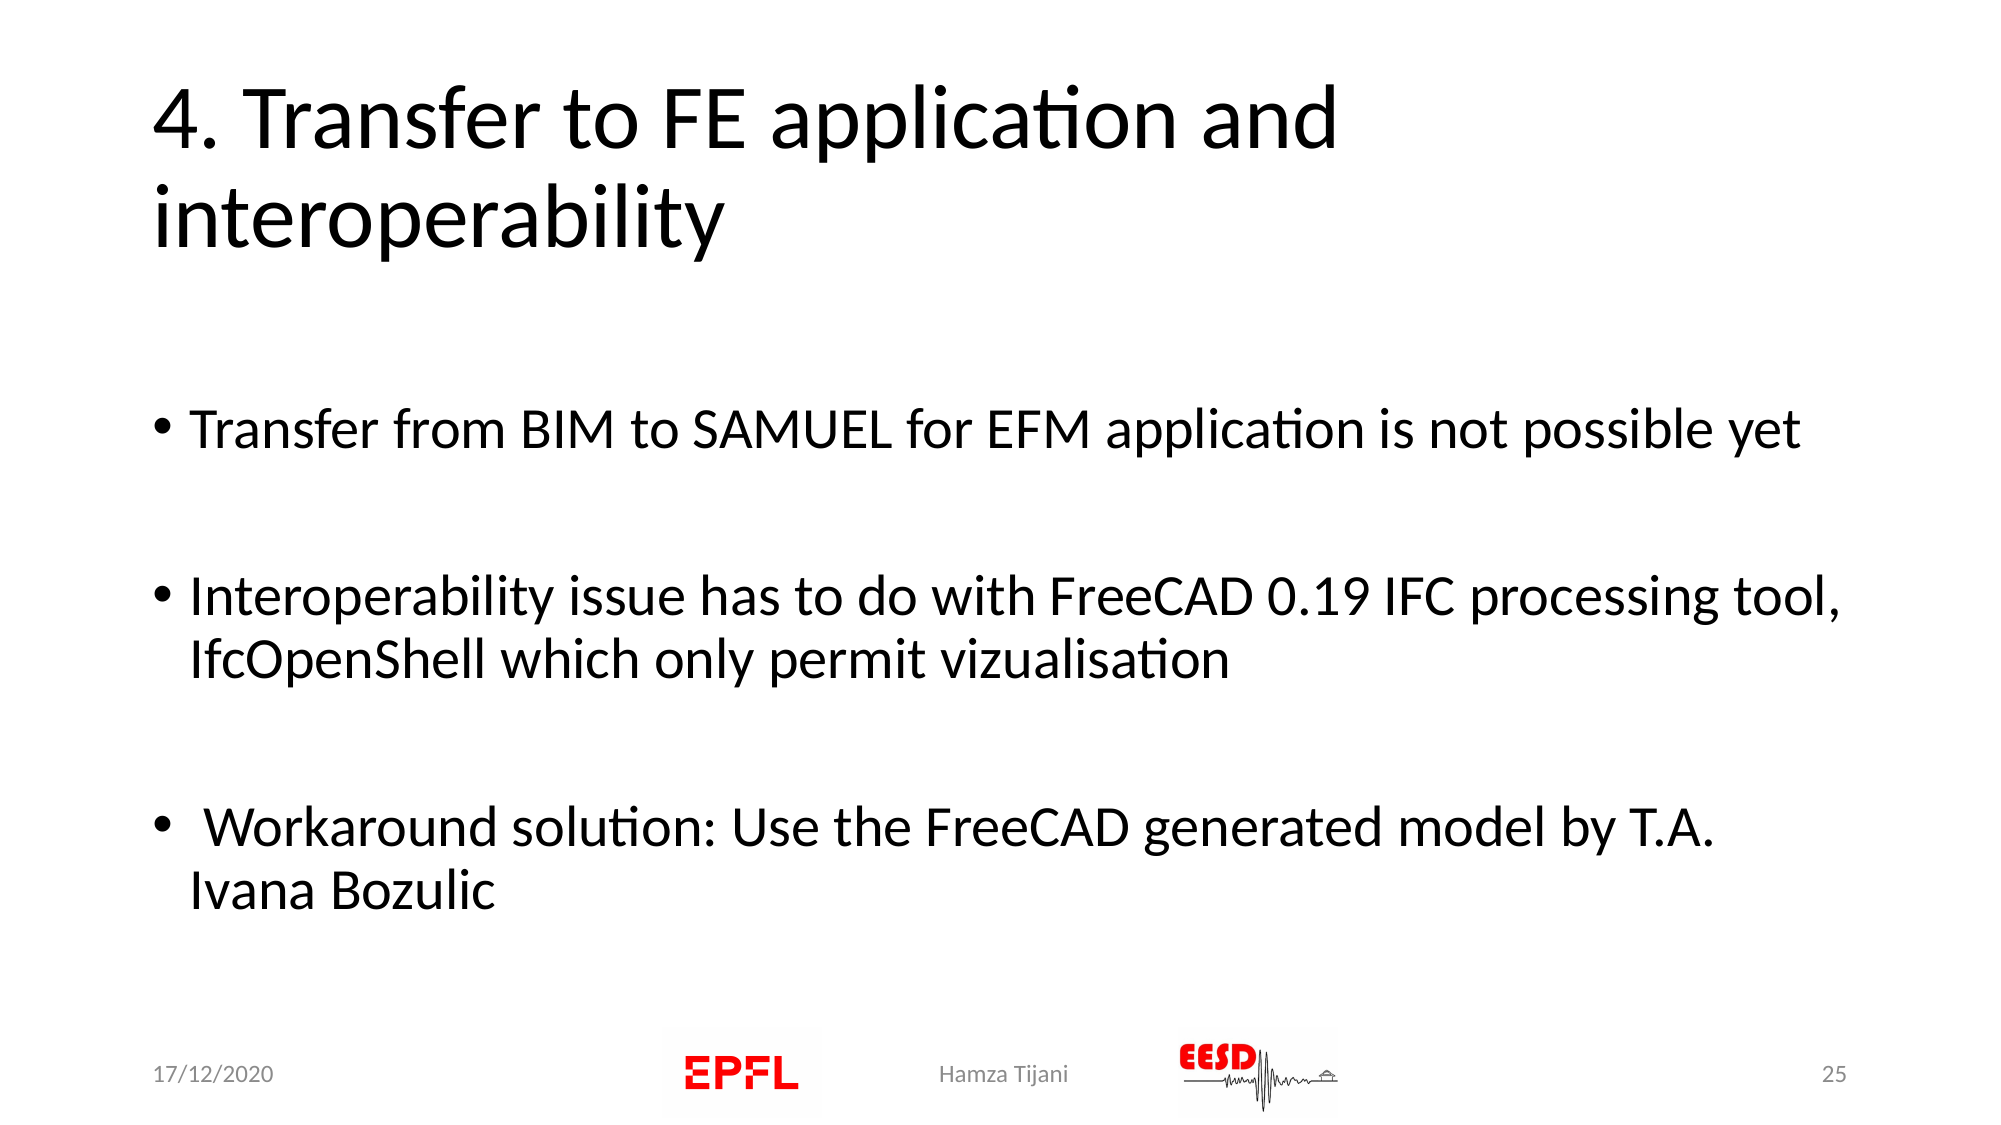

# 4. Transfer to FE application and interoperability

Transfer from BIM to SAMUEL for EFM application is not possible yet

Interoperability issue has to do with FreeCAD 0.19 IFC processing tool, IfcOpenShell which only permit vizualisation

 Workaround solution: Use the FreeCAD generated model by T.A. Ivana Bozulic

17/12/2020
Hamza Tijani
25